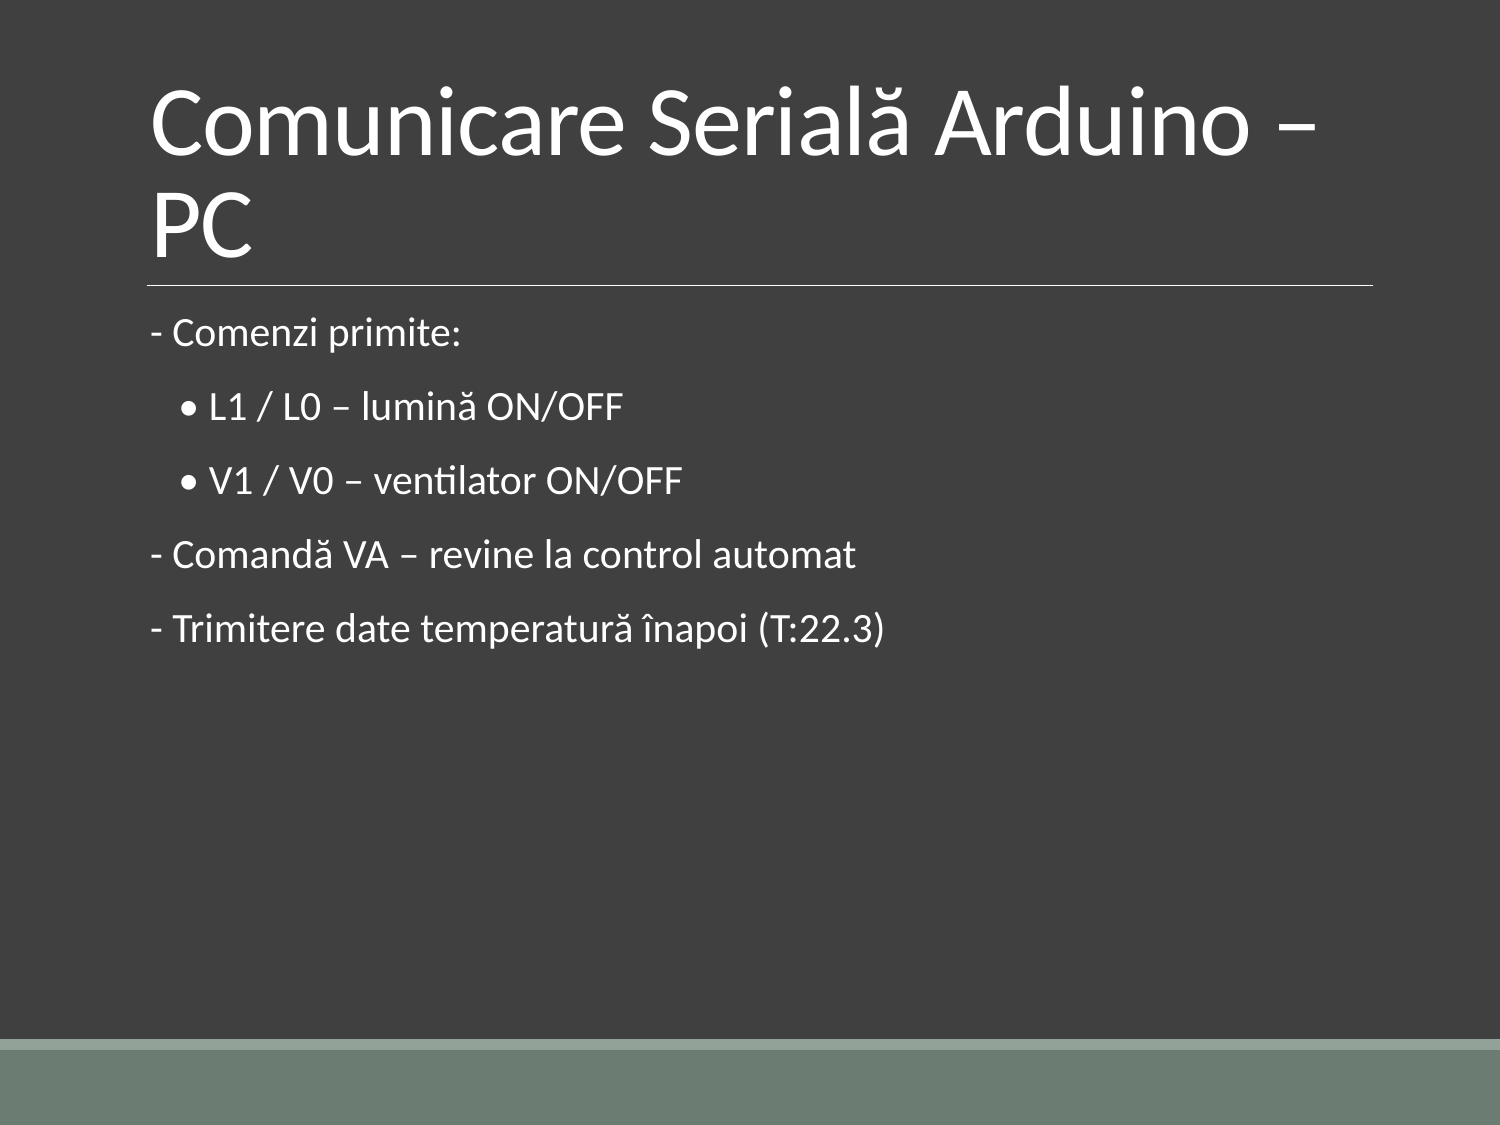

# Comunicare Serială Arduino – PC
- Comenzi primite:
   • L1 / L0 – lumină ON/OFF
   • V1 / V0 – ventilator ON/OFF
- Comandă VA – revine la control automat
- Trimitere date temperatură înapoi (T:22.3)